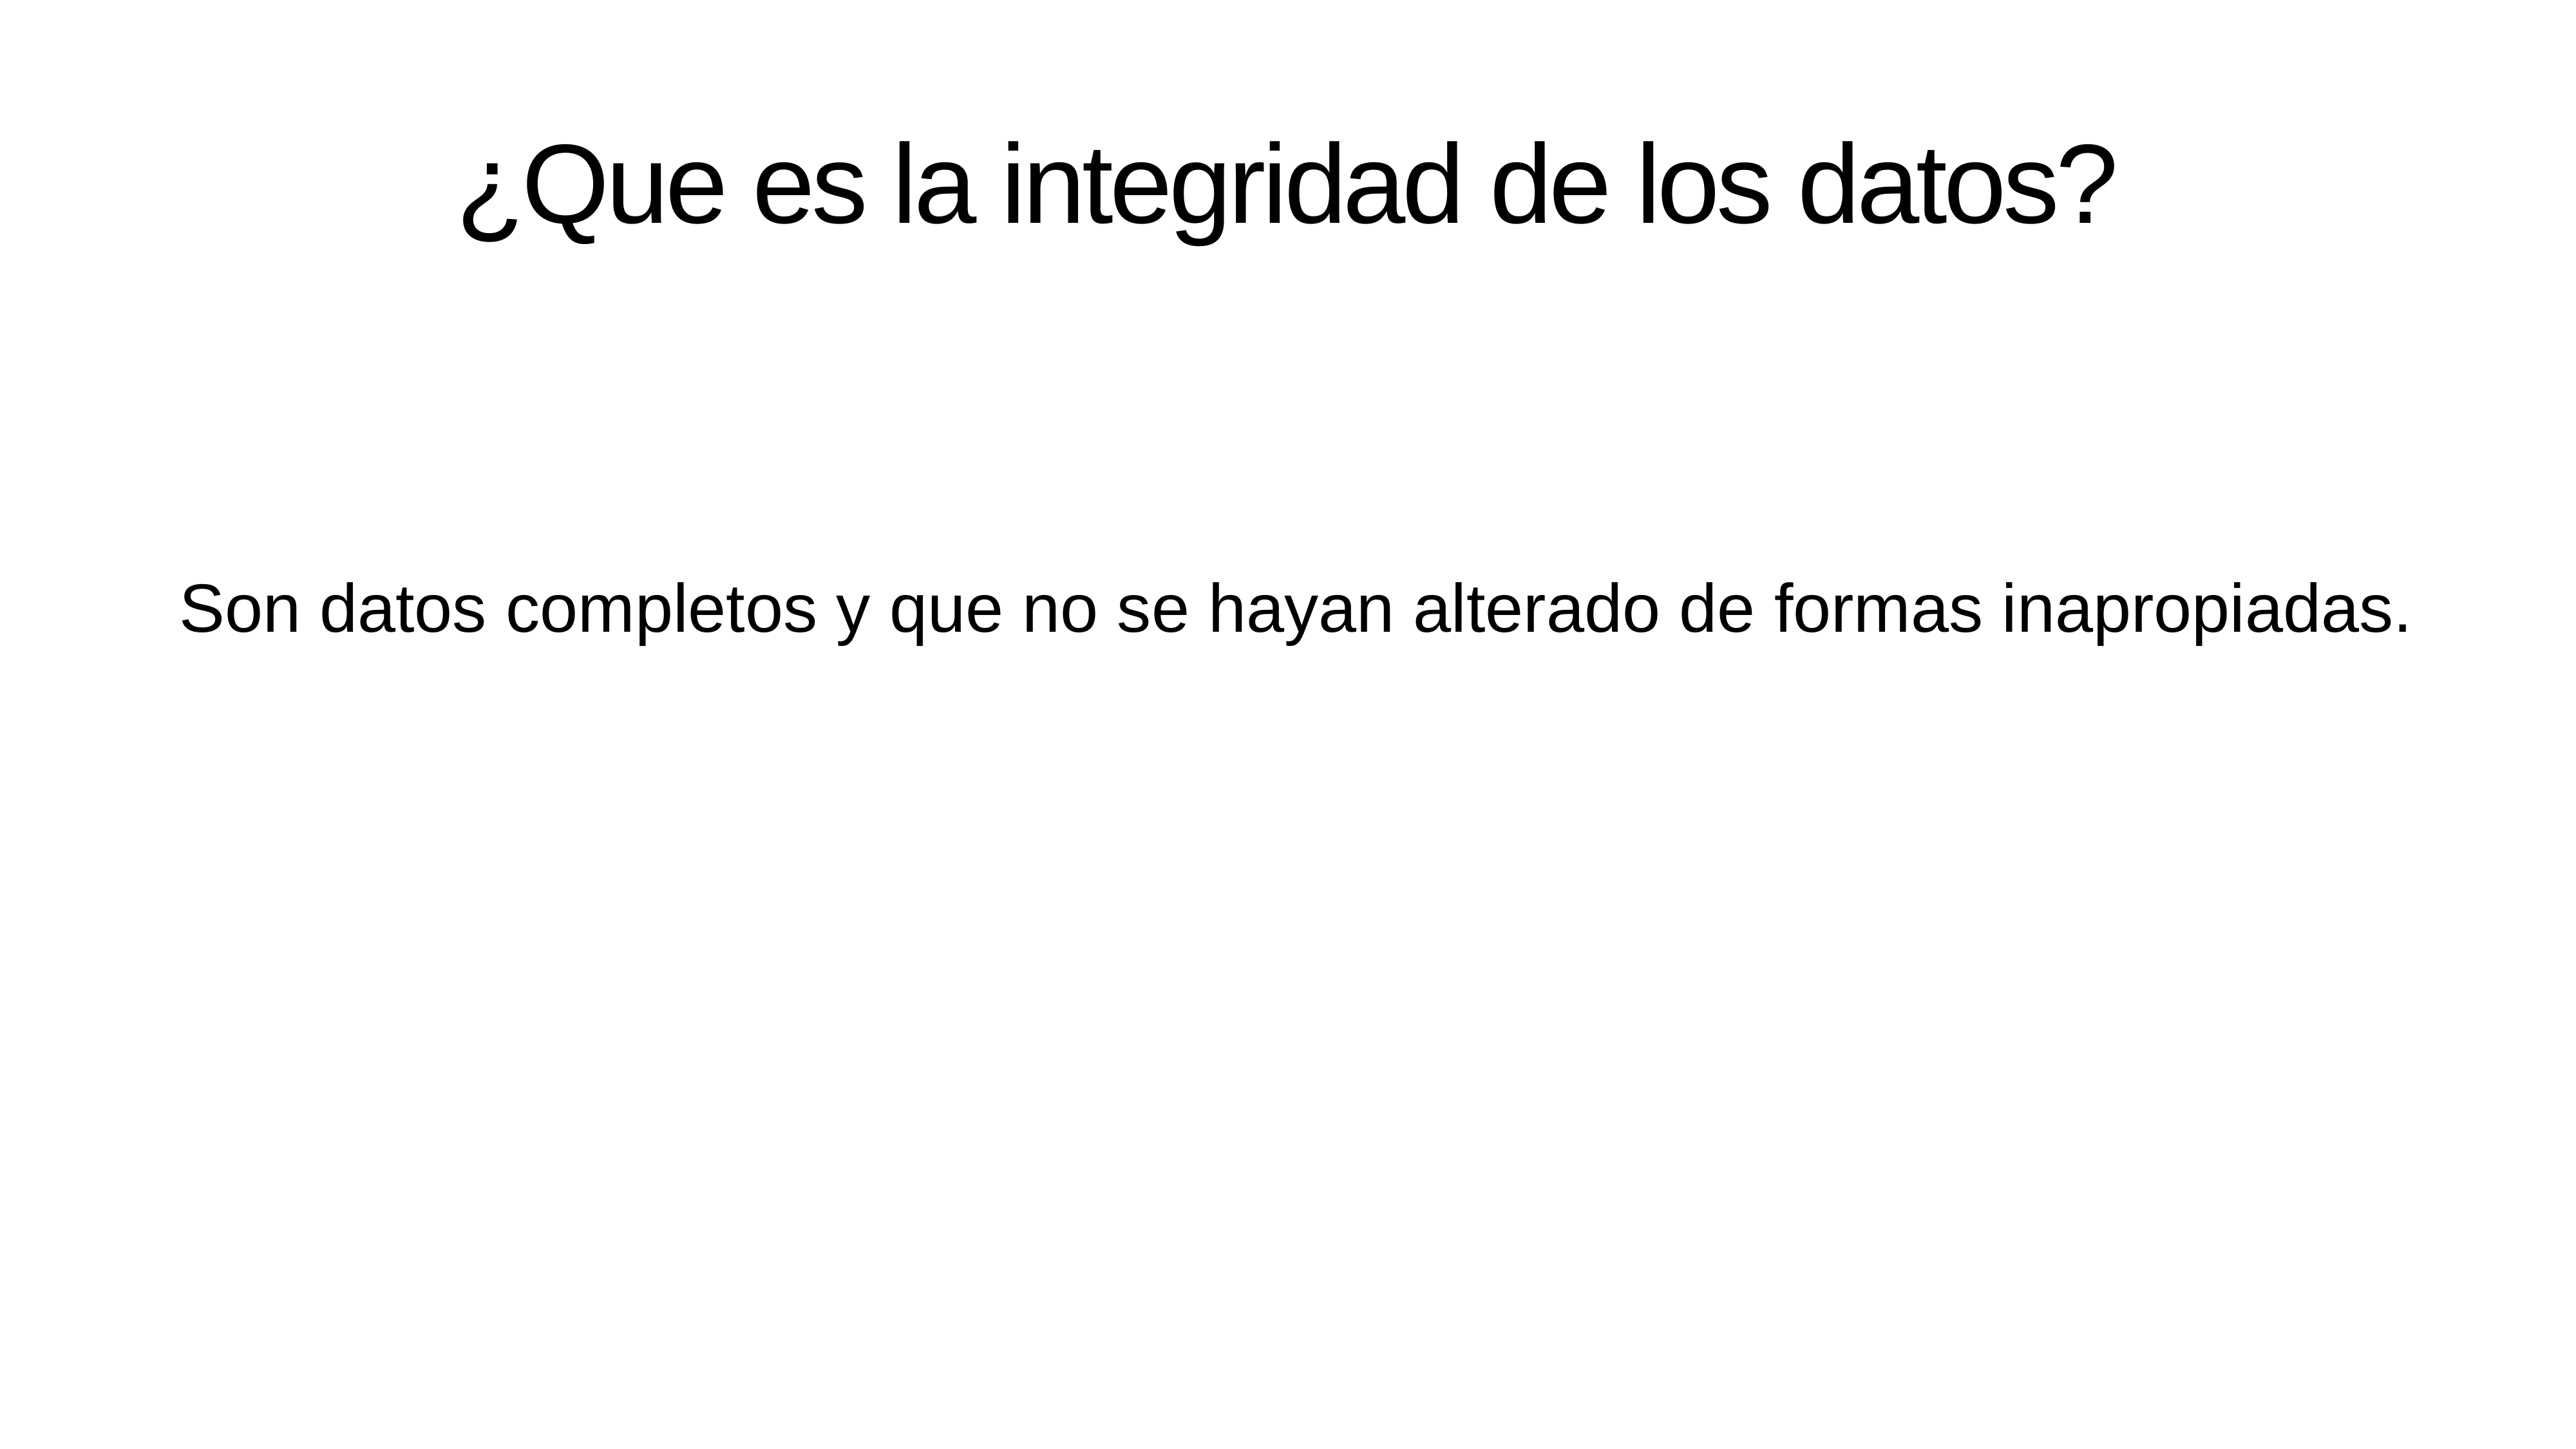

# ¿Que es la integridad de los datos?
Son datos completos y que no se hayan alterado de formas inapropiadas.